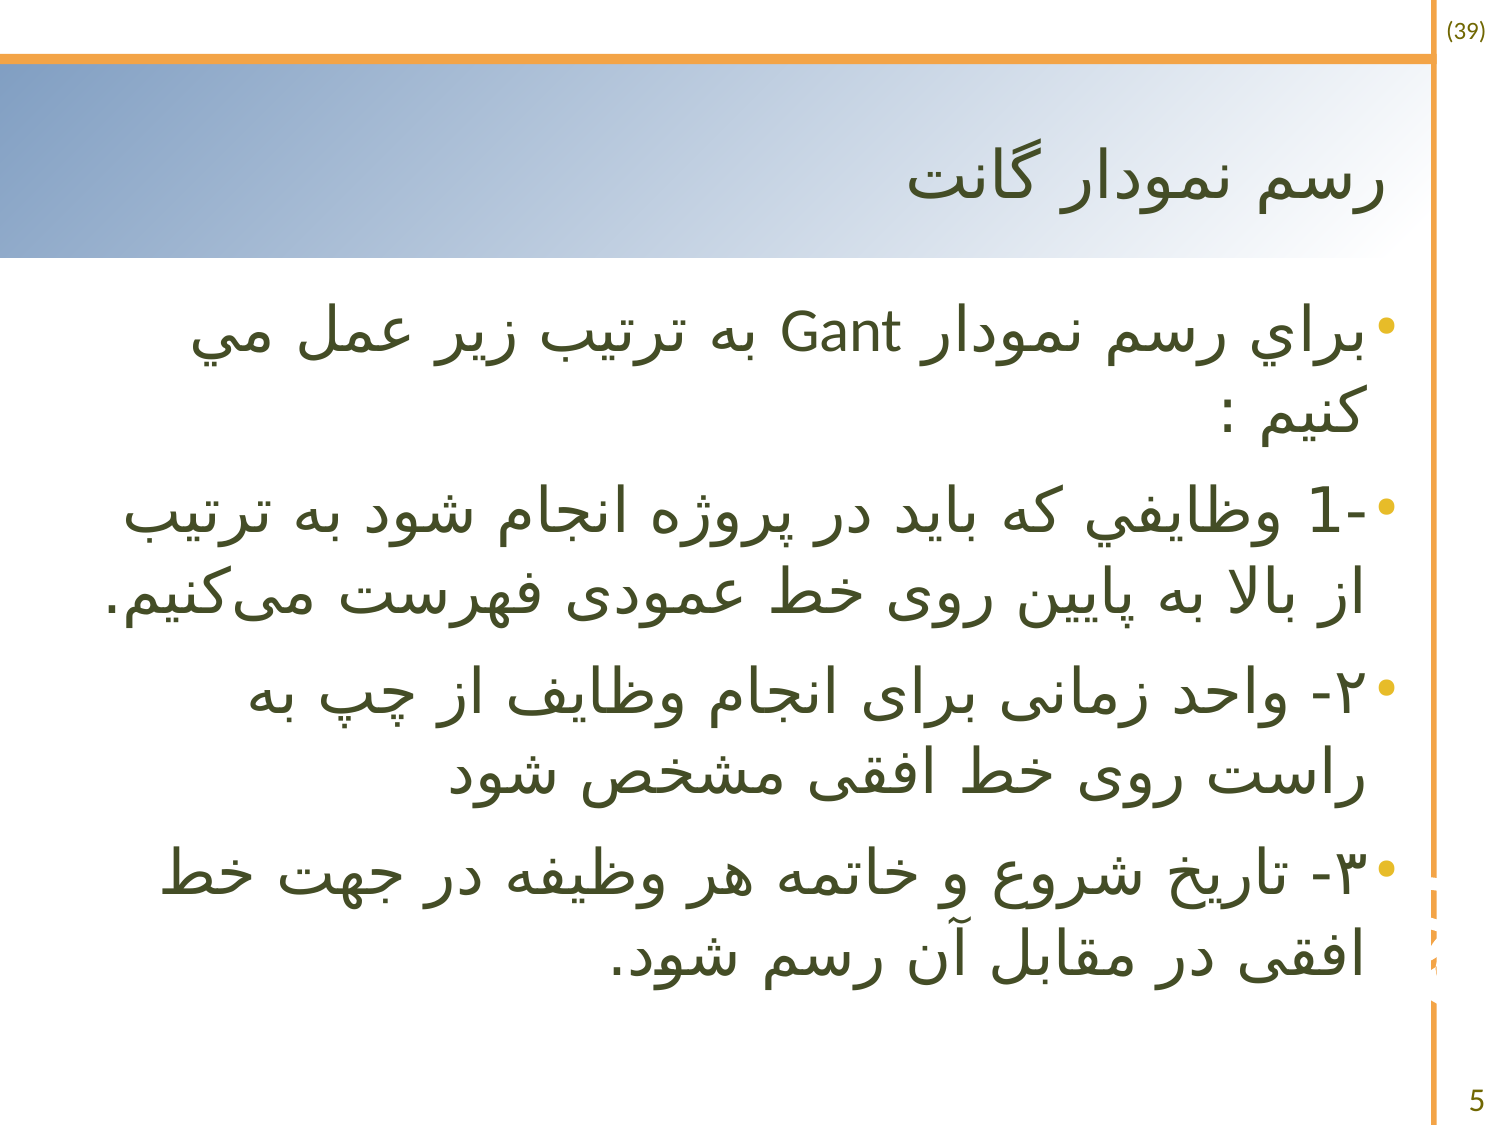

# رسم نمودار گانت
براي رسم نمودار Gant به ترتيب زير عمل مي كنيم :
-1 وظايفي كه بايد در پروژه انجام شود به ترتيب از بالا به پايين روی خط عمودی فهرست می‌کنیم.
۲- واحد زمانی برای انجام وظایف از چپ به راست روی خط افقی مشخص شود
۳- تاریخ شروع و خاتمه هر وظیفه در جهت خط افقی در مقابل آن رسم شود.
5